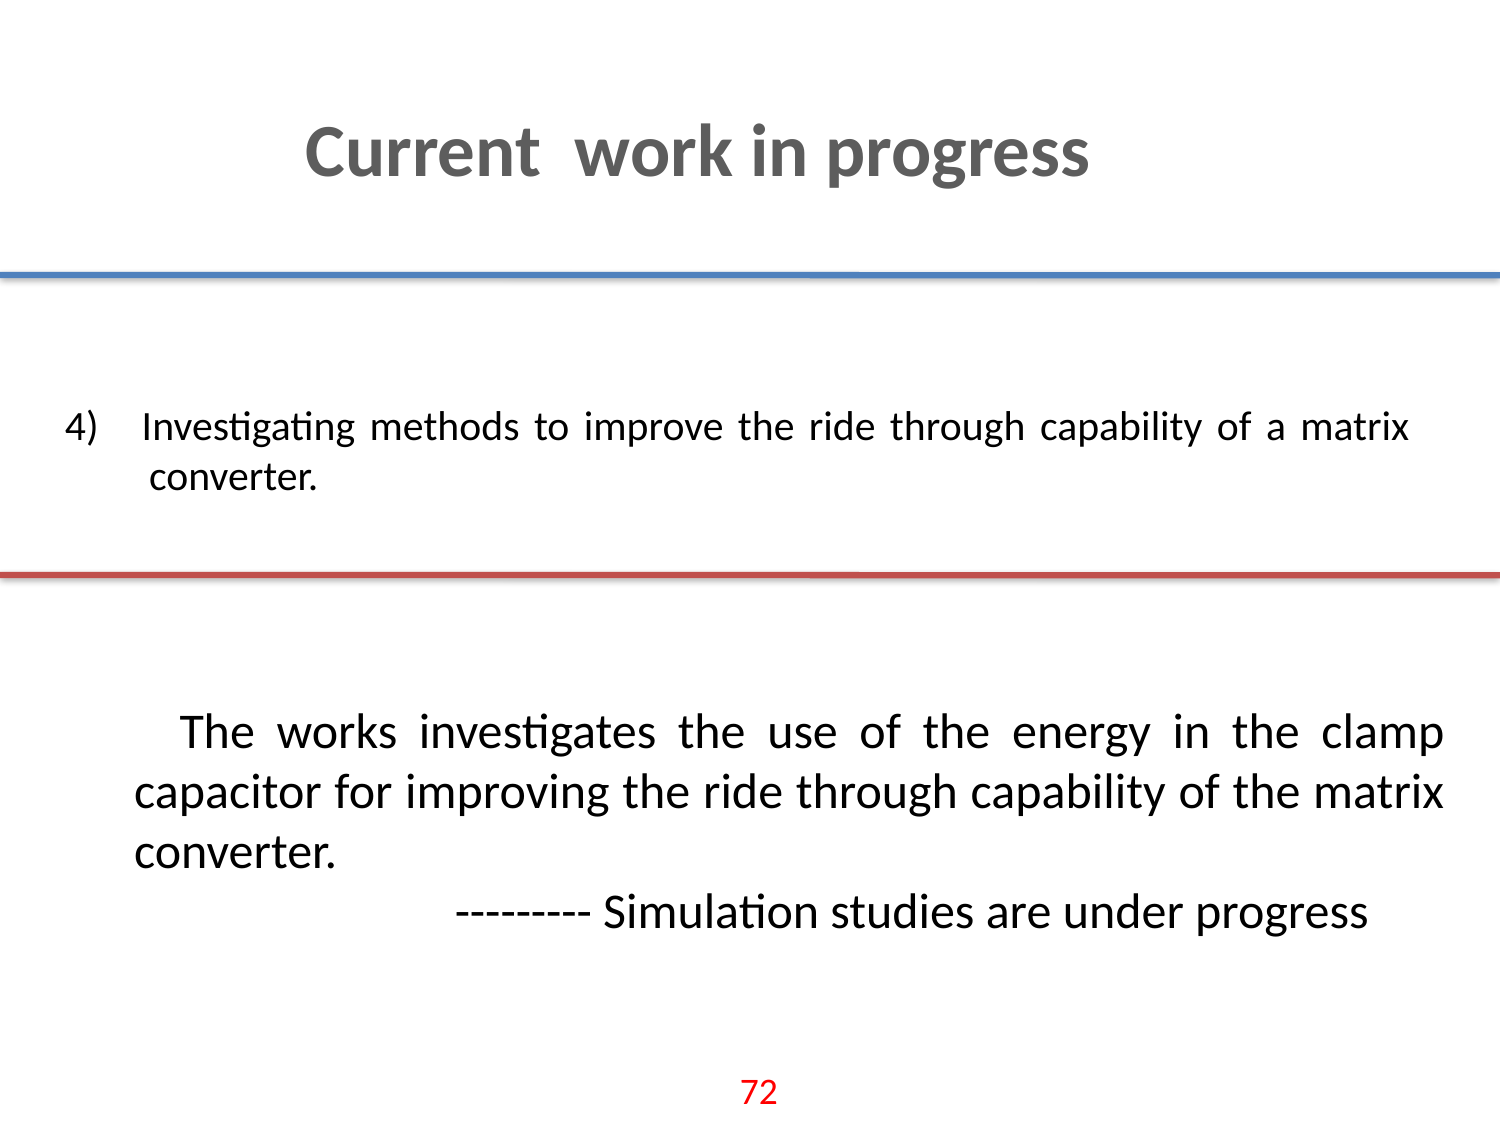

Current  work in progress
4)   Investigating methods to improve the ride through capability of a matrix converter.
      The works investigates the use of the energy in the clamp capacitor for improving the ride through capability of the matrix converter.
                                    --------- Simulation studies are under progress
72